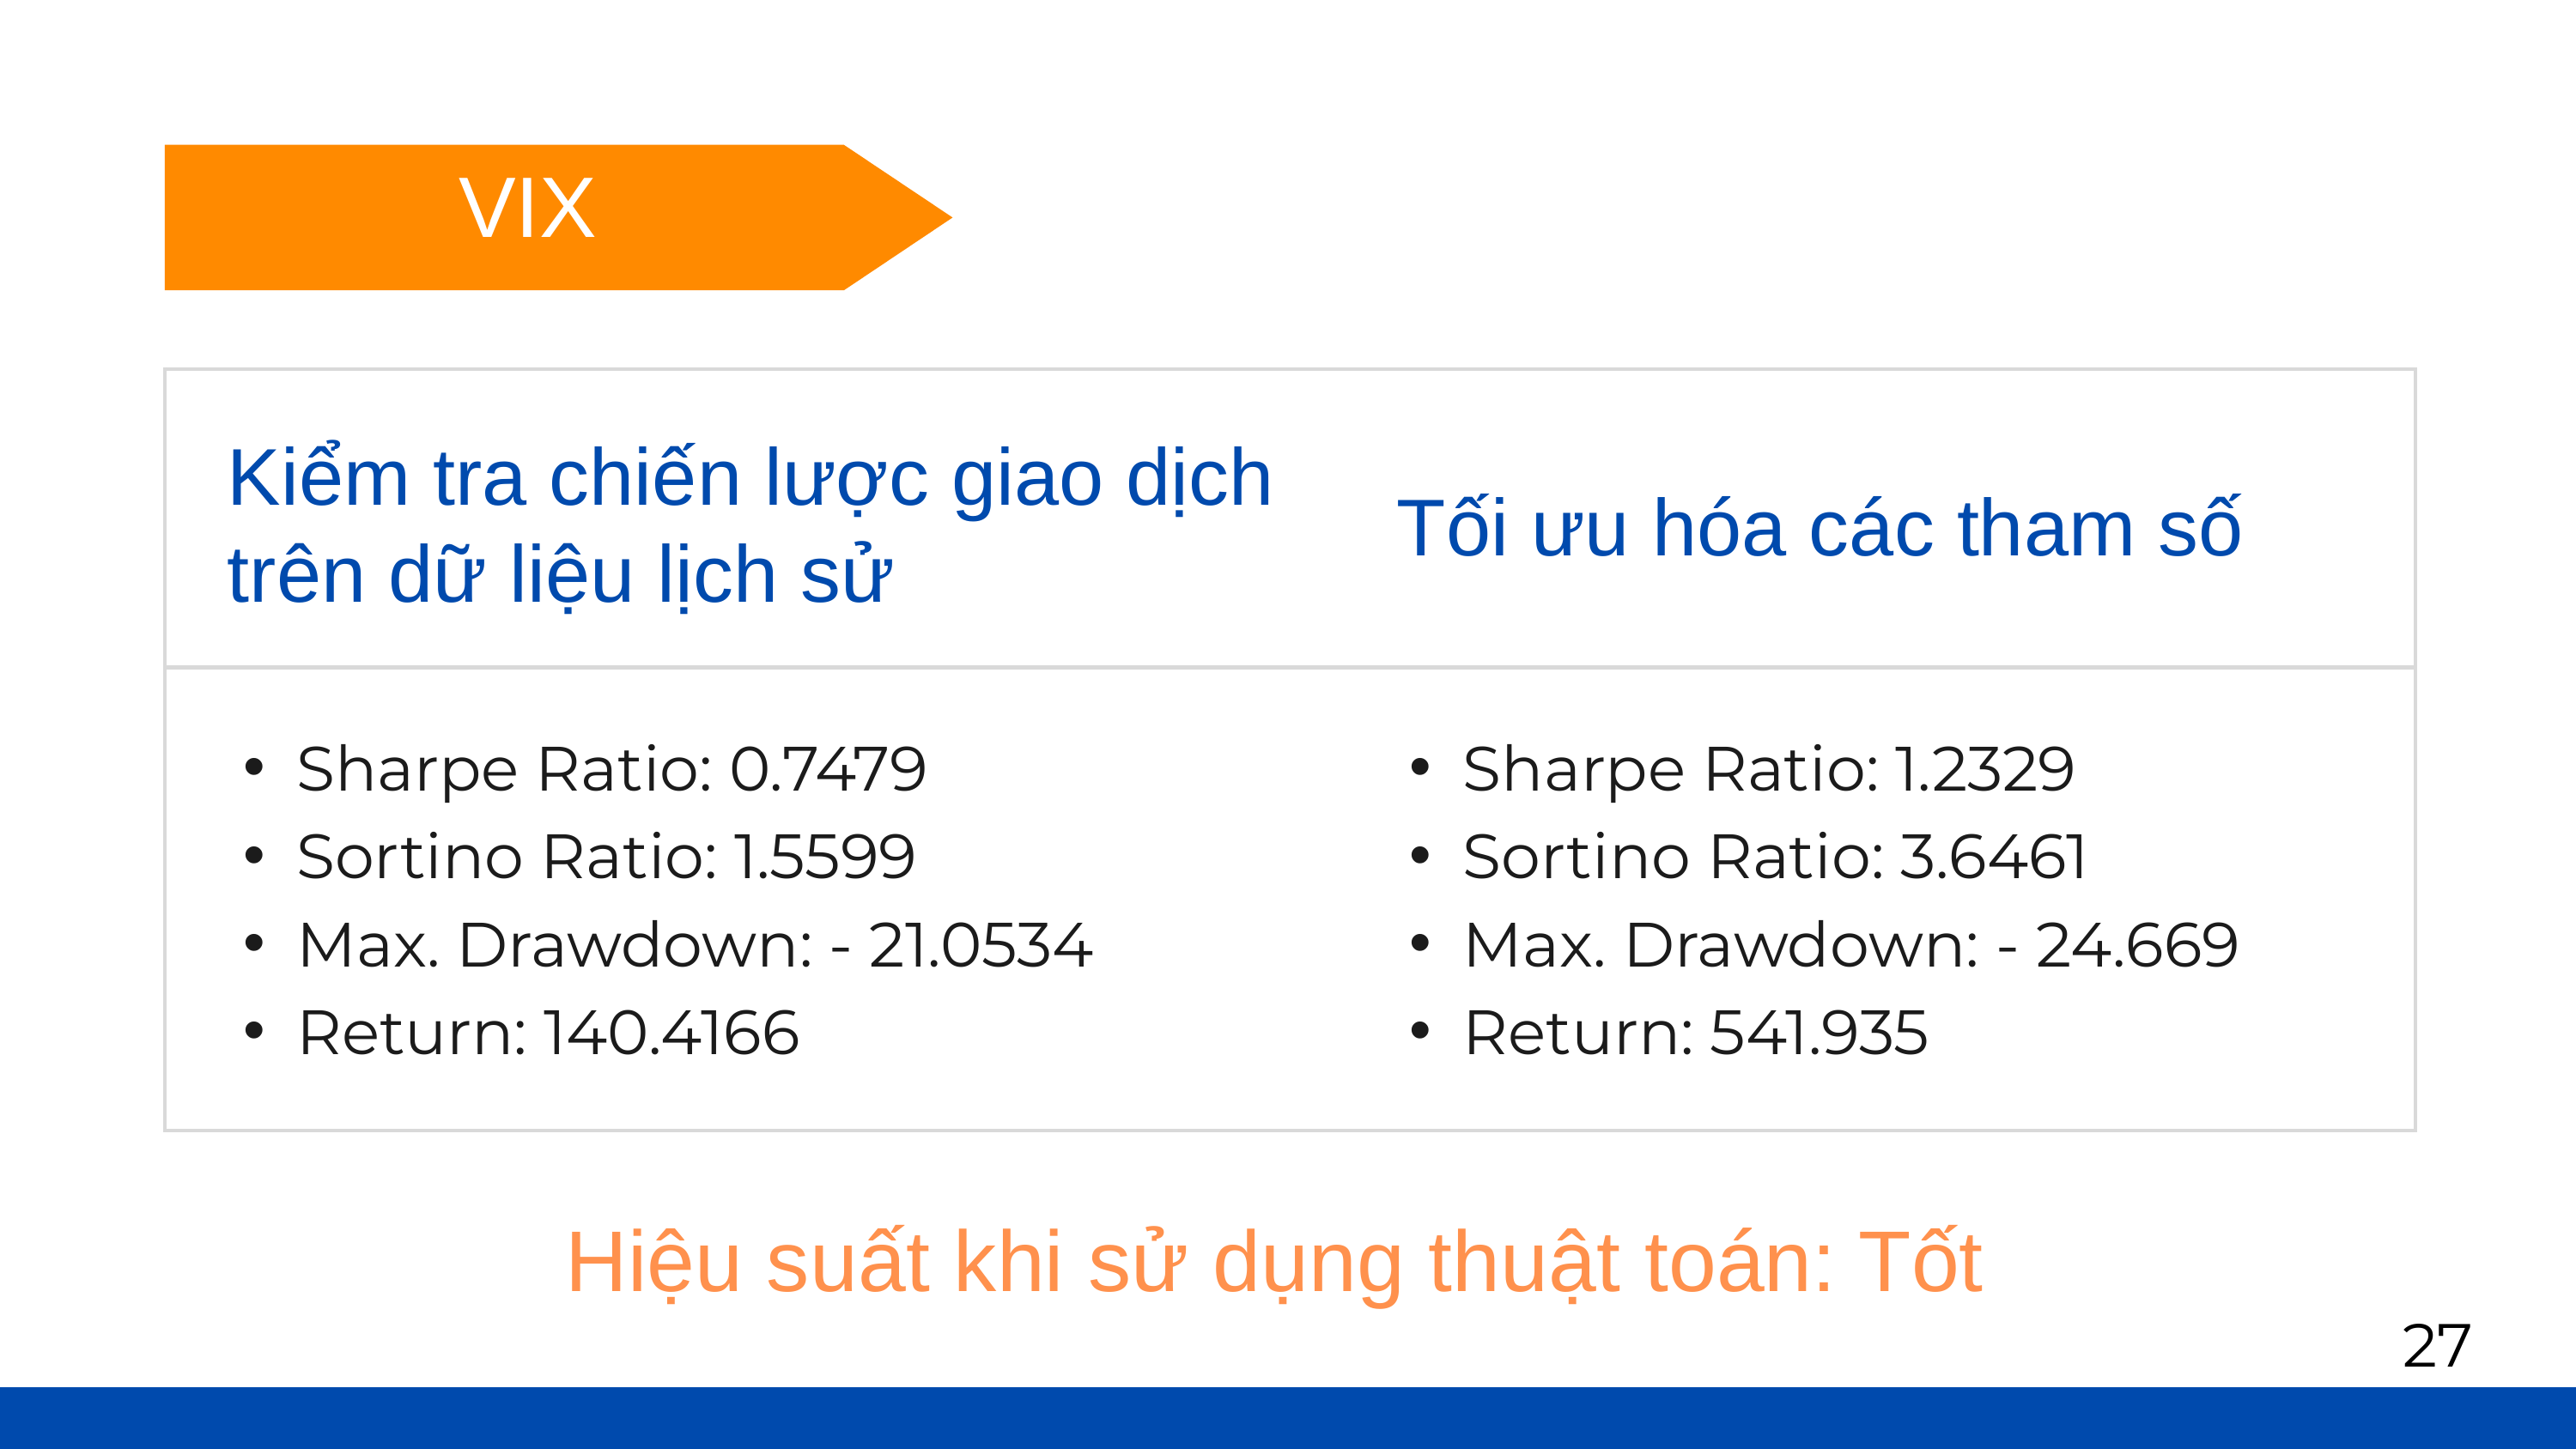

VIX
|  |
| --- |
|  |
Kiểm tra chiến lược giao dịch trên dữ liệu lịch sử
Tối ưu hóa các tham số
Sharpe Ratio: 0.7479
Sortino Ratio: 1.5599
Max. Drawdown: - 21.0534
Return: 140.4166
Sharpe Ratio: 1.2329
Sortino Ratio: 3.6461
Max. Drawdown: - 24.669
Return: 541.935

Hiệu suất khi sử dụng thuật toán: Tốt
27